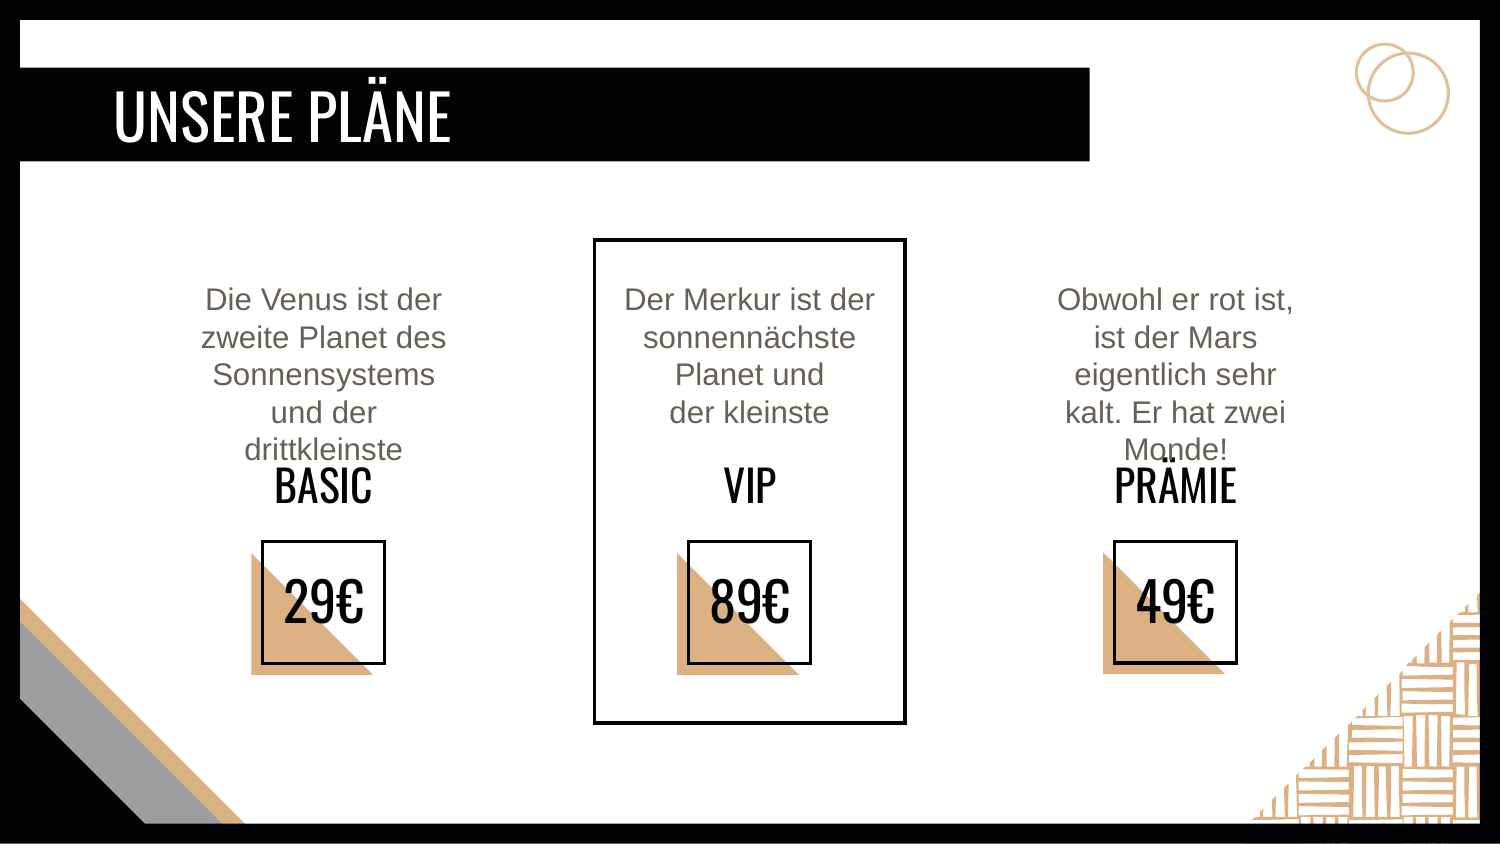

UNSERE PLÄNE

Die Venus ist der zweite Planet des Sonnensystems und der drittkleinste
Der Merkur ist der sonnennächste Planet und
der kleinste
Obwohl er rot ist, ist der Mars eigentlich sehr kalt. Er hat zwei Monde!
BASIC
# VIP
PRÄMIE

29€
89€
49€